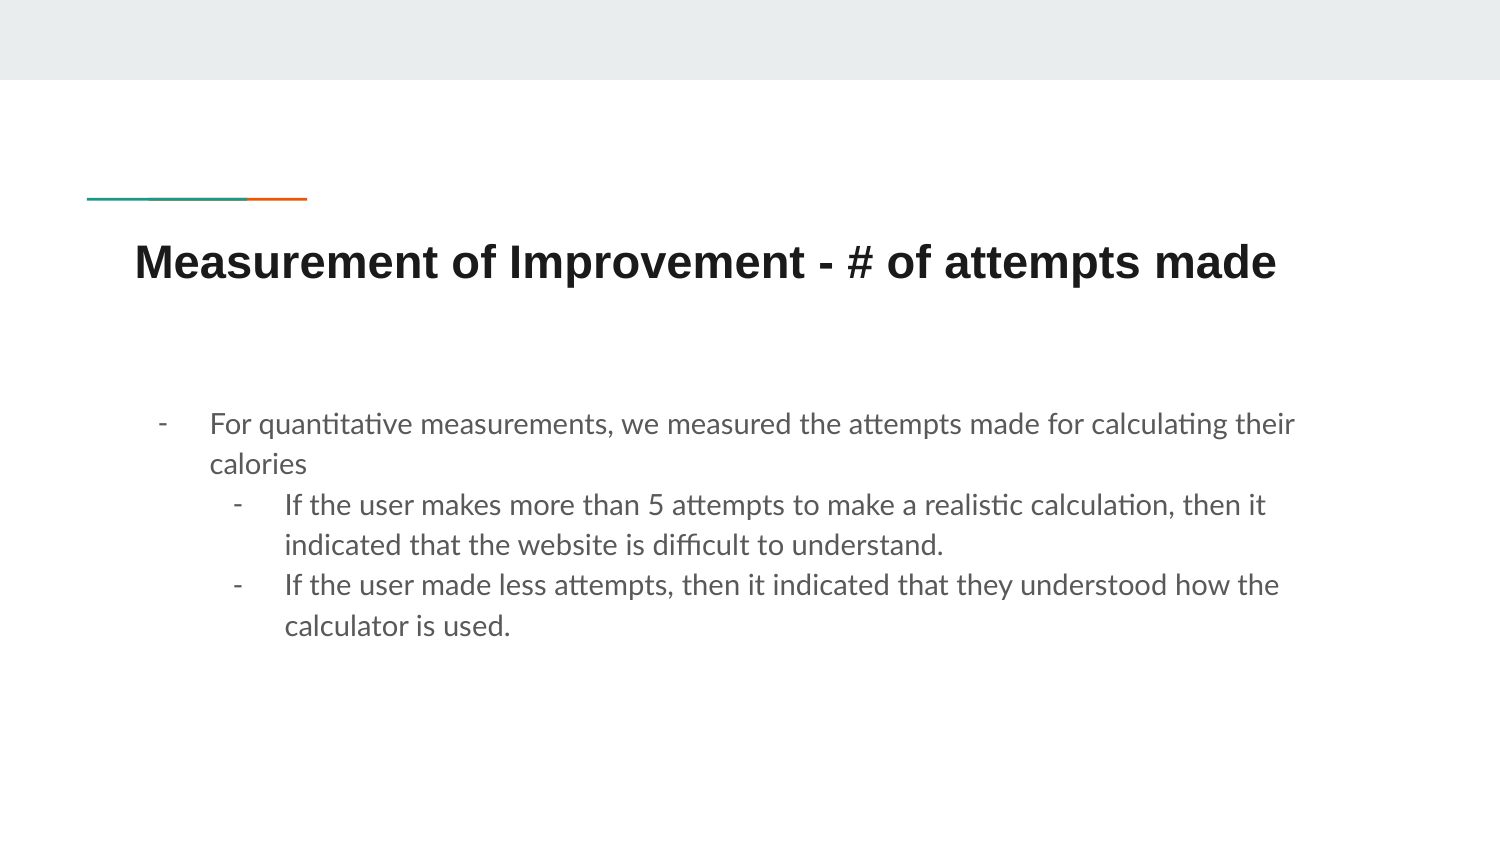

# Measurement of Improvement - # of attempts made
For quantitative measurements, we measured the attempts made for calculating their calories
If the user makes more than 5 attempts to make a realistic calculation, then it indicated that the website is difficult to understand.
If the user made less attempts, then it indicated that they understood how the calculator is used.